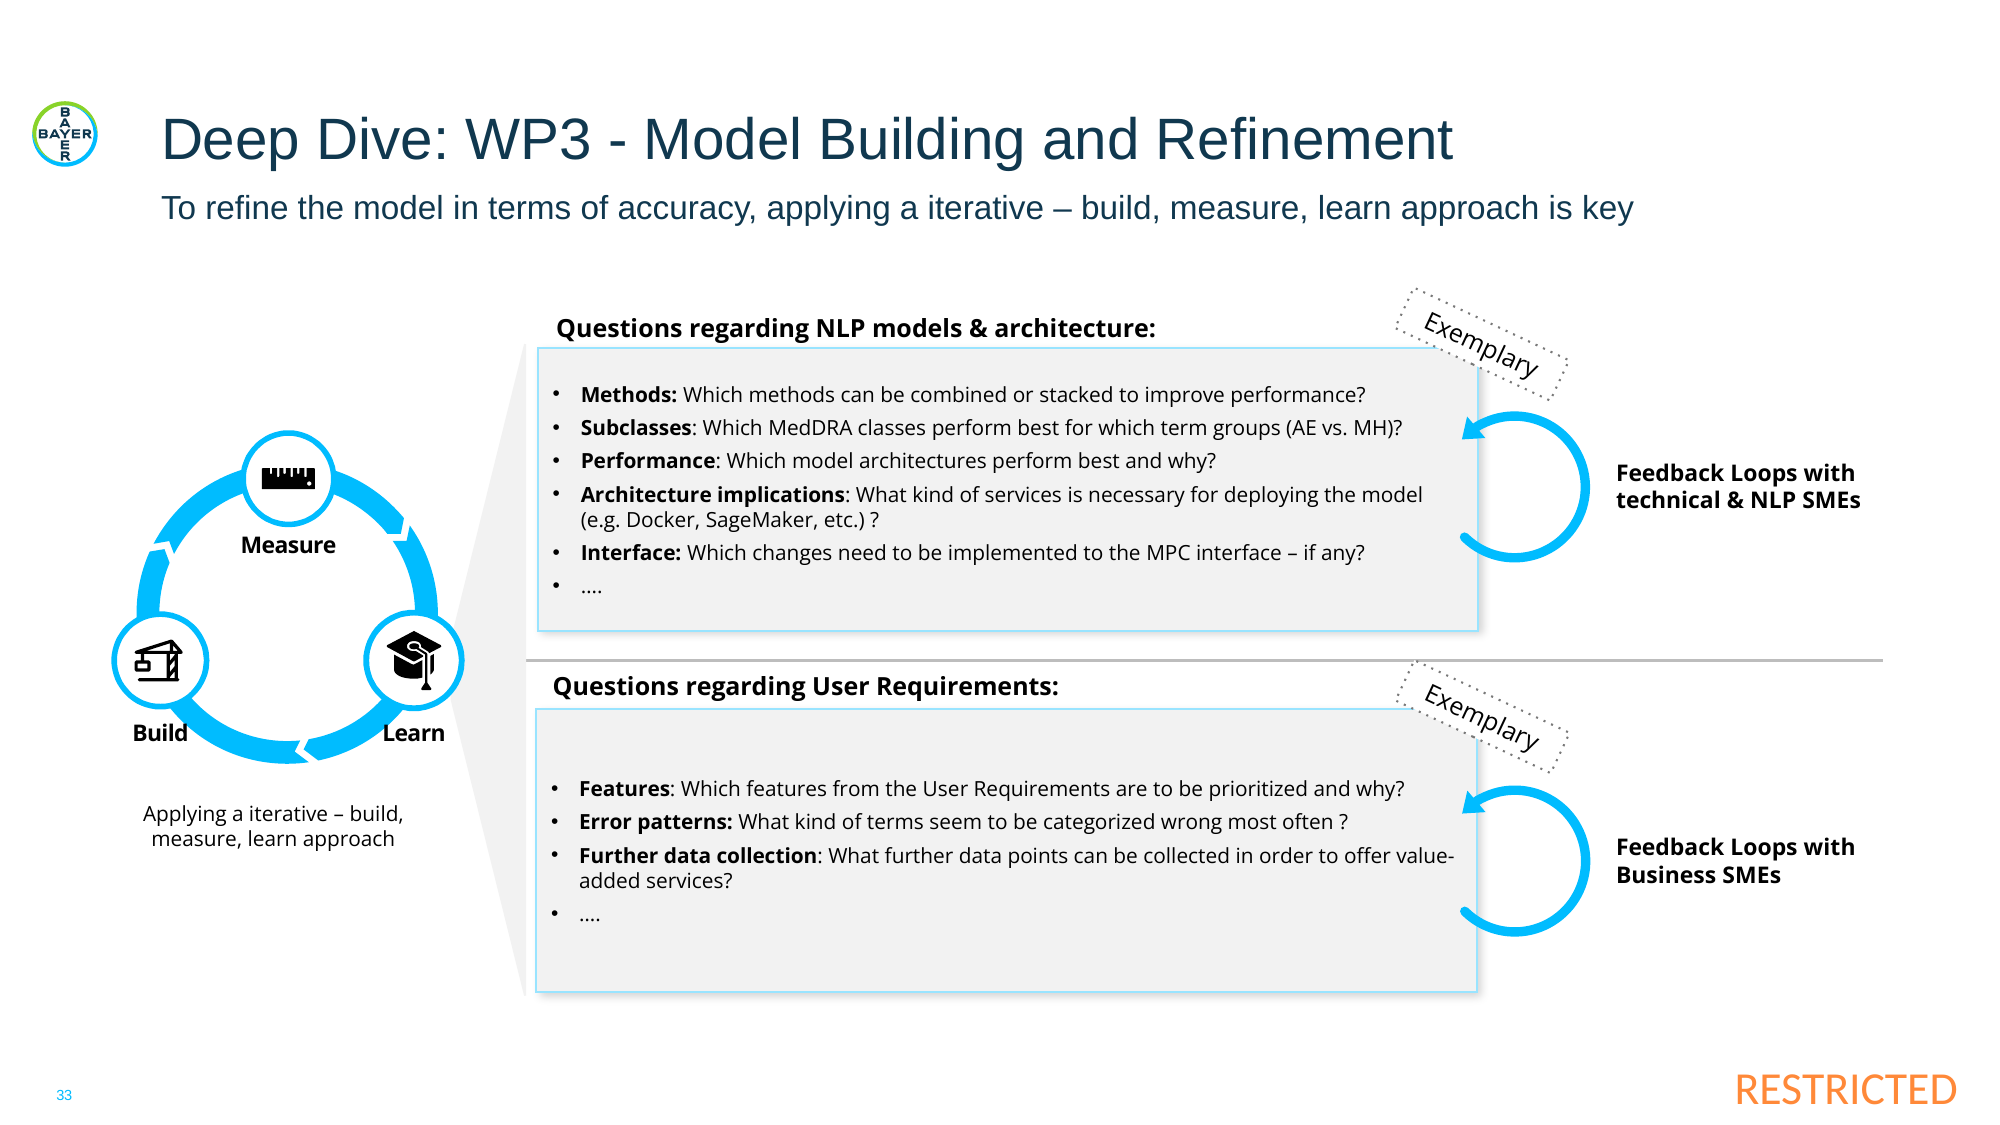

# Deep Dive: WP3 - Model Building and Refinement
To refine the model in terms of accuracy, applying a iterative – build, measure, learn approach is key
Questions regarding NLP models & architecture:
Exemplary
Methods: Which methods can be combined or stacked to improve performance?
Subclasses: Which MedDRA classes perform best for which term groups (AE vs. MH)?
Performance: Which model architectures perform best and why?
Architecture implications: What kind of services is necessary for deploying the model (e.g. Docker, SageMaker, etc.) ?
Interface: Which changes need to be implemented to the MPC interface – if any?
….

Feedback Loops with technical & NLP SMEs

Measure

Questions regarding User Requirements:
Exemplary
Features: Which features from the User Requirements are to be prioritized and why?
Error patterns: What kind of terms seem to be categorized wrong most often ?
Further data collection: What further data points can be collected in order to offer value-added services?
….
Build
Learn

Applying a iterative – build, measure, learn approach
Feedback Loops with Business SMEs
33